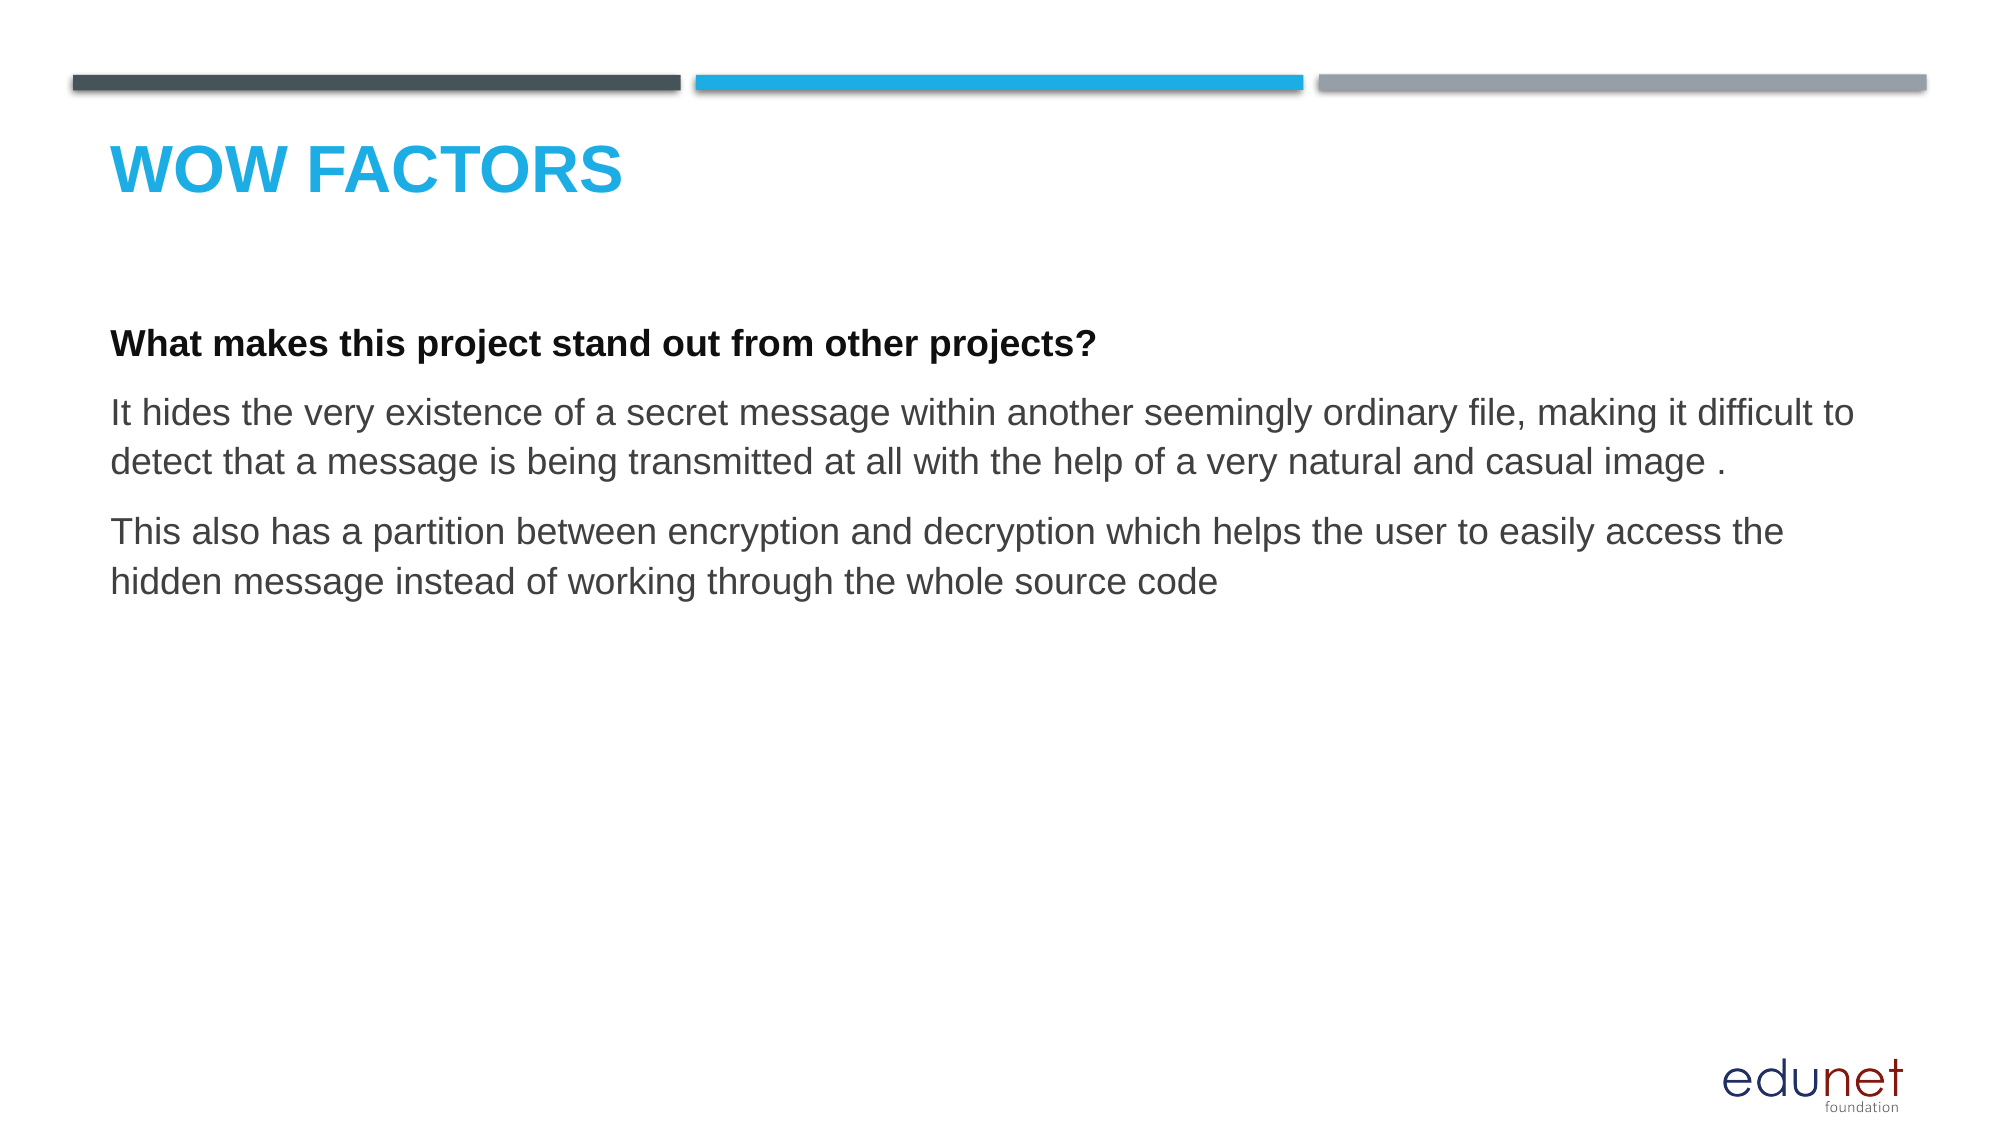

# Wow factors
What makes this project stand out from other projects?
It hides the very existence of a secret message within another seemingly ordinary file, making it difficult to detect that a message is being transmitted at all with the help of a very natural and casual image .
This also has a partition between encryption and decryption which helps the user to easily access the hidden message instead of working through the whole source code